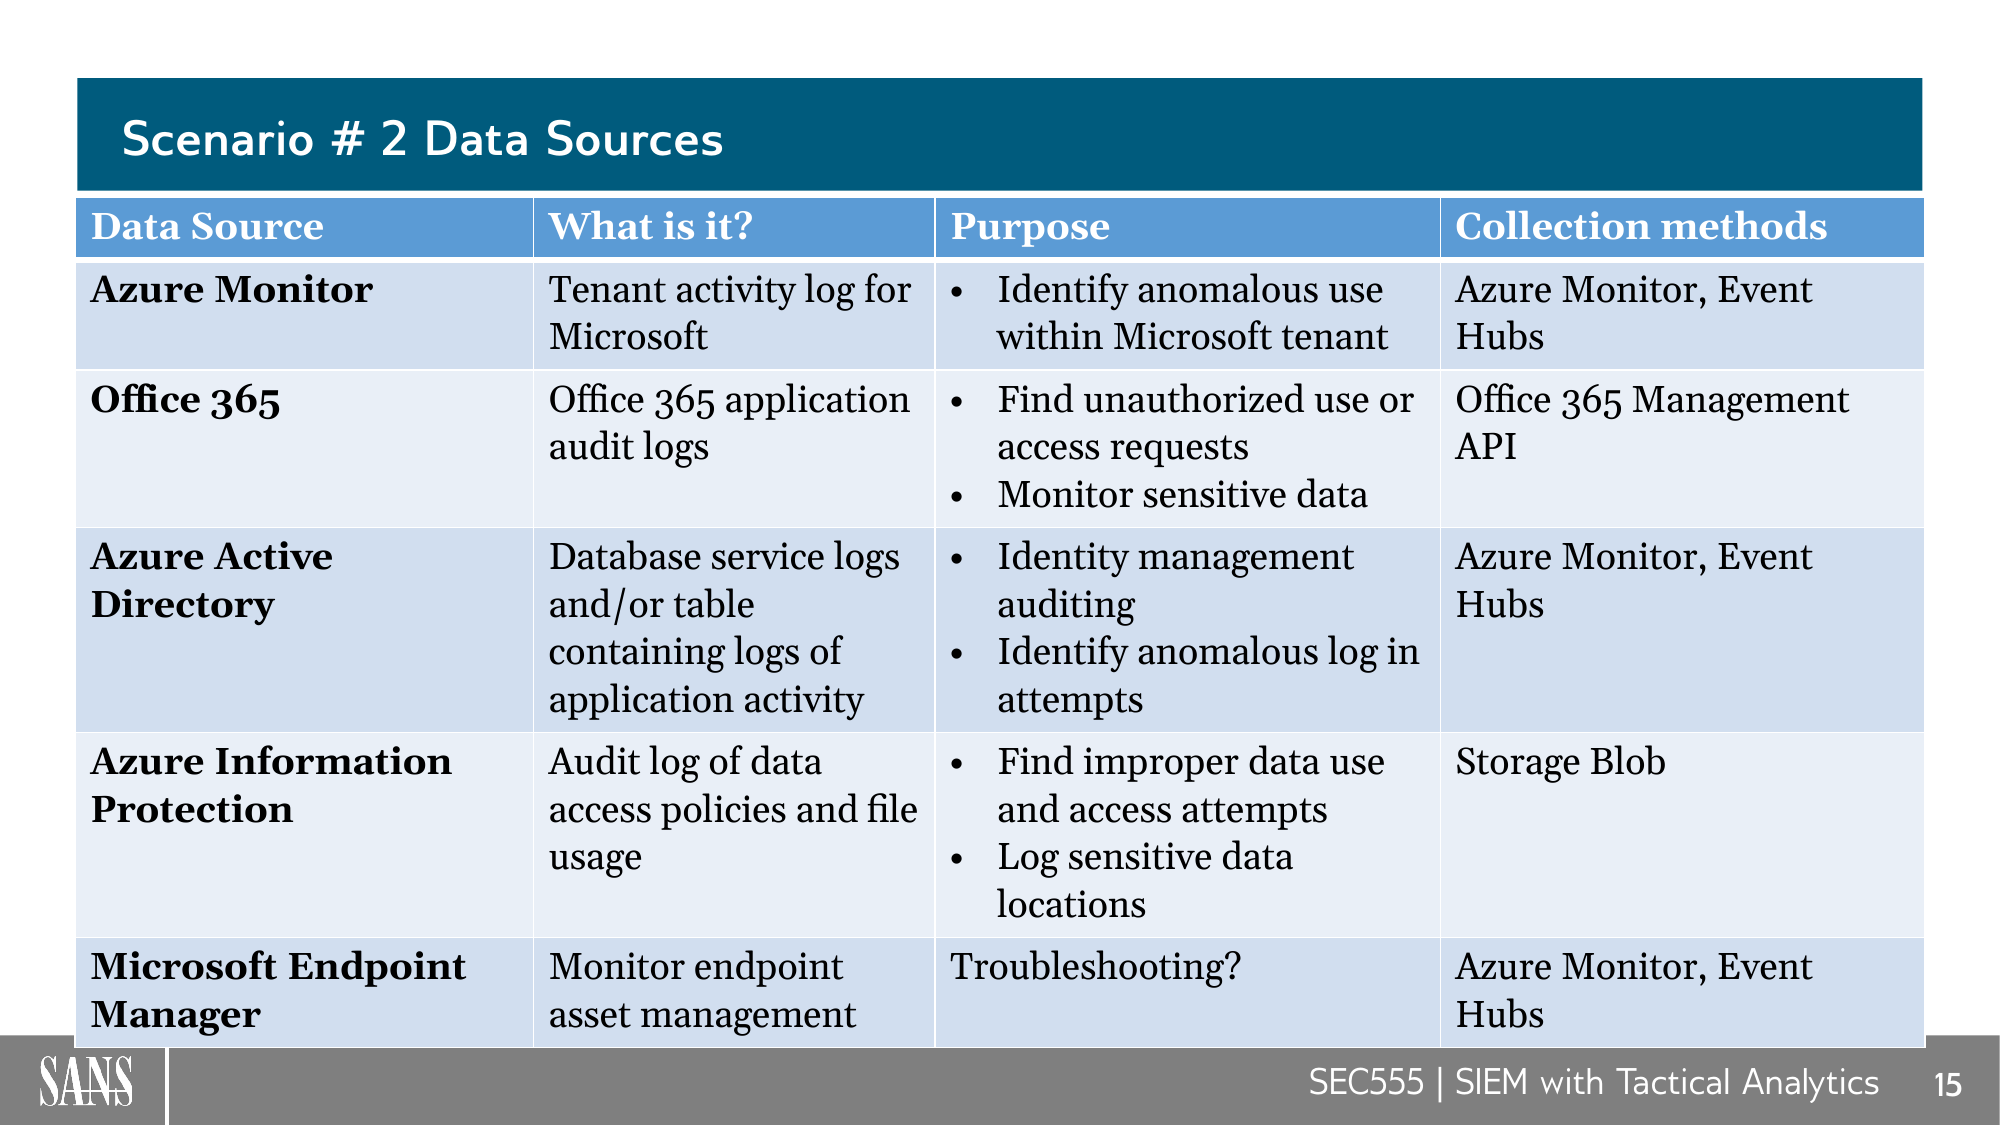

# Scenario # 2 Data Sources
| Data Source | What is it? | Purpose | Collection methods |
| --- | --- | --- | --- |
| Azure Monitor | Tenant activity log for Microsoft | Identify anomalous use within Microsoft tenant | Azure Monitor, Event Hubs |
| Office 365 | Office 365 application audit logs | Find unauthorized use or access requests Monitor sensitive data | Office 365 Management API |
| Azure Active Directory | Database service logs and/or table containing logs of application activity | Identity management auditing Identify anomalous log in attempts | Azure Monitor, Event Hubs |
| Azure Information Protection | Audit log of data access policies and file usage | Find improper data use and access attempts Log sensitive data locations | Storage Blob |
| Microsoft Endpoint Manager | Monitor endpoint asset management | Troubleshooting? | Azure Monitor, Event Hubs |